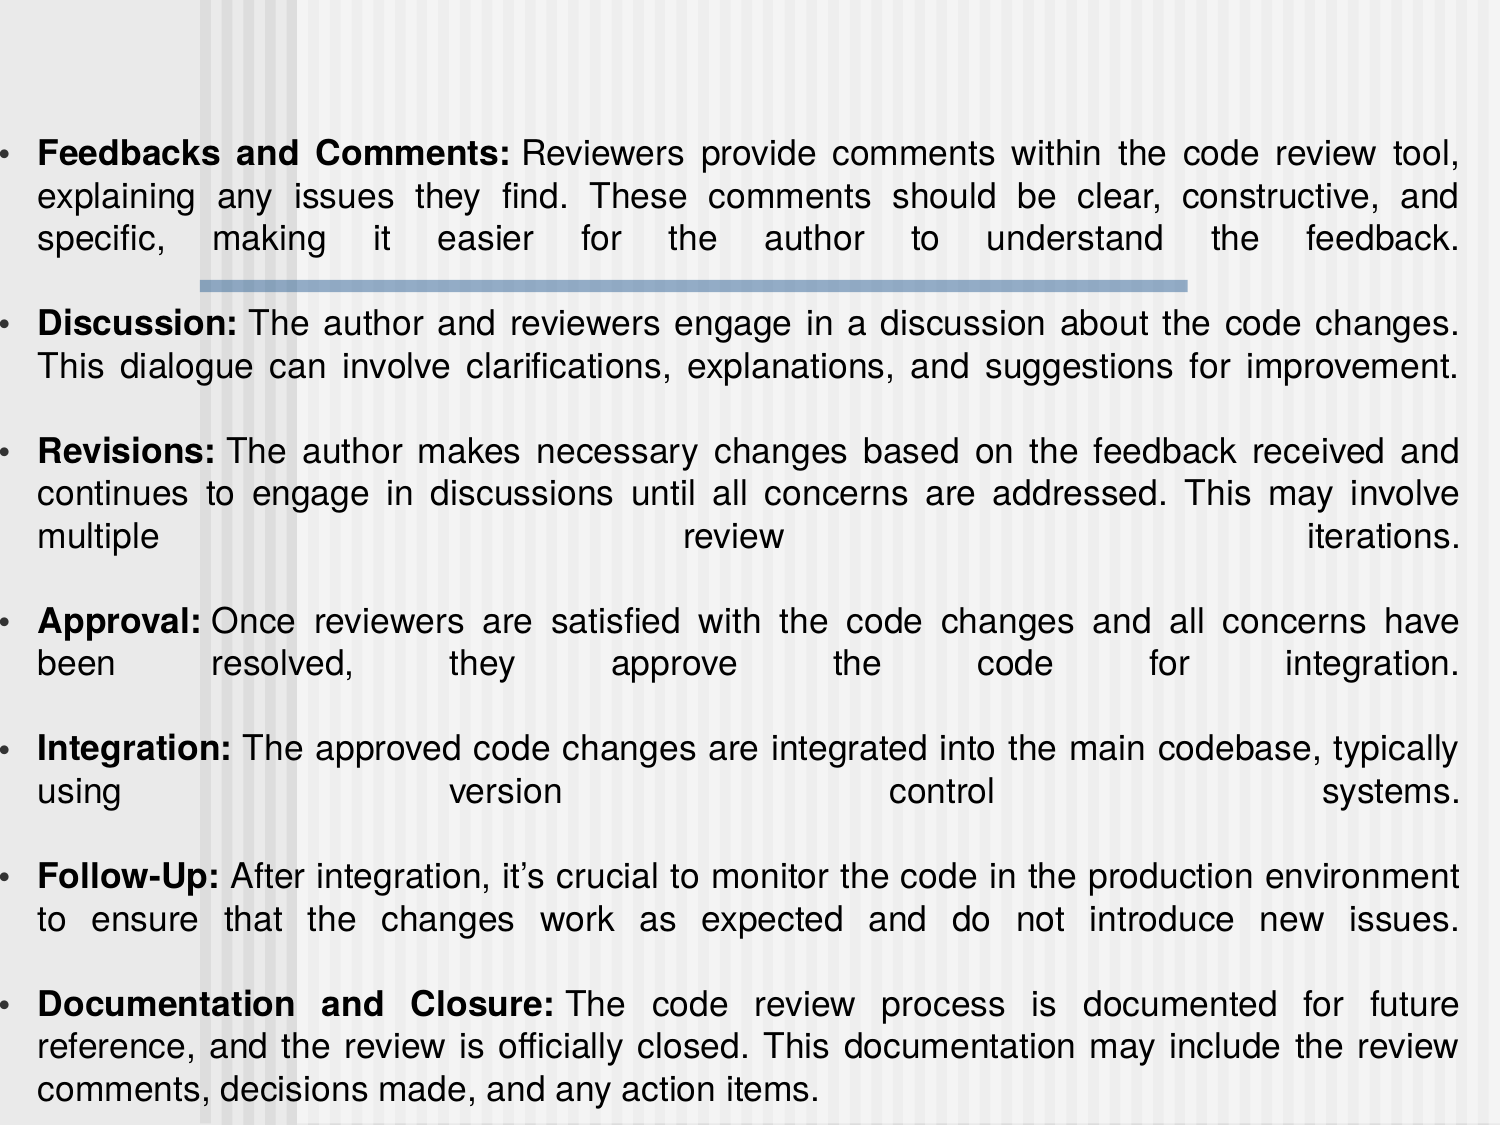

Feedbacks and Comments: Reviewers provide comments within the code review tool, explaining any issues they find. These comments should be clear, constructive, and specific, making it easier for the author to understand the feedback.
Discussion: The author and reviewers engage in a discussion about the code changes. This dialogue can involve clarifications, explanations, and suggestions for improvement.
Revisions: The author makes necessary changes based on the feedback received and continues to engage in discussions until all concerns are addressed. This may involve multiple review iterations.
Approval: Once reviewers are satisfied with the code changes and all concerns have been resolved, they approve the code for integration.
Integration: The approved code changes are integrated into the main codebase, typically using version control systems.
Follow-Up: After integration, it’s crucial to monitor the code in the production environment to ensure that the changes work as expected and do not introduce new issues.
Documentation and Closure: The code review process is documented for future reference, and the review is officially closed. This documentation may include the review comments, decisions made, and any action items.
23